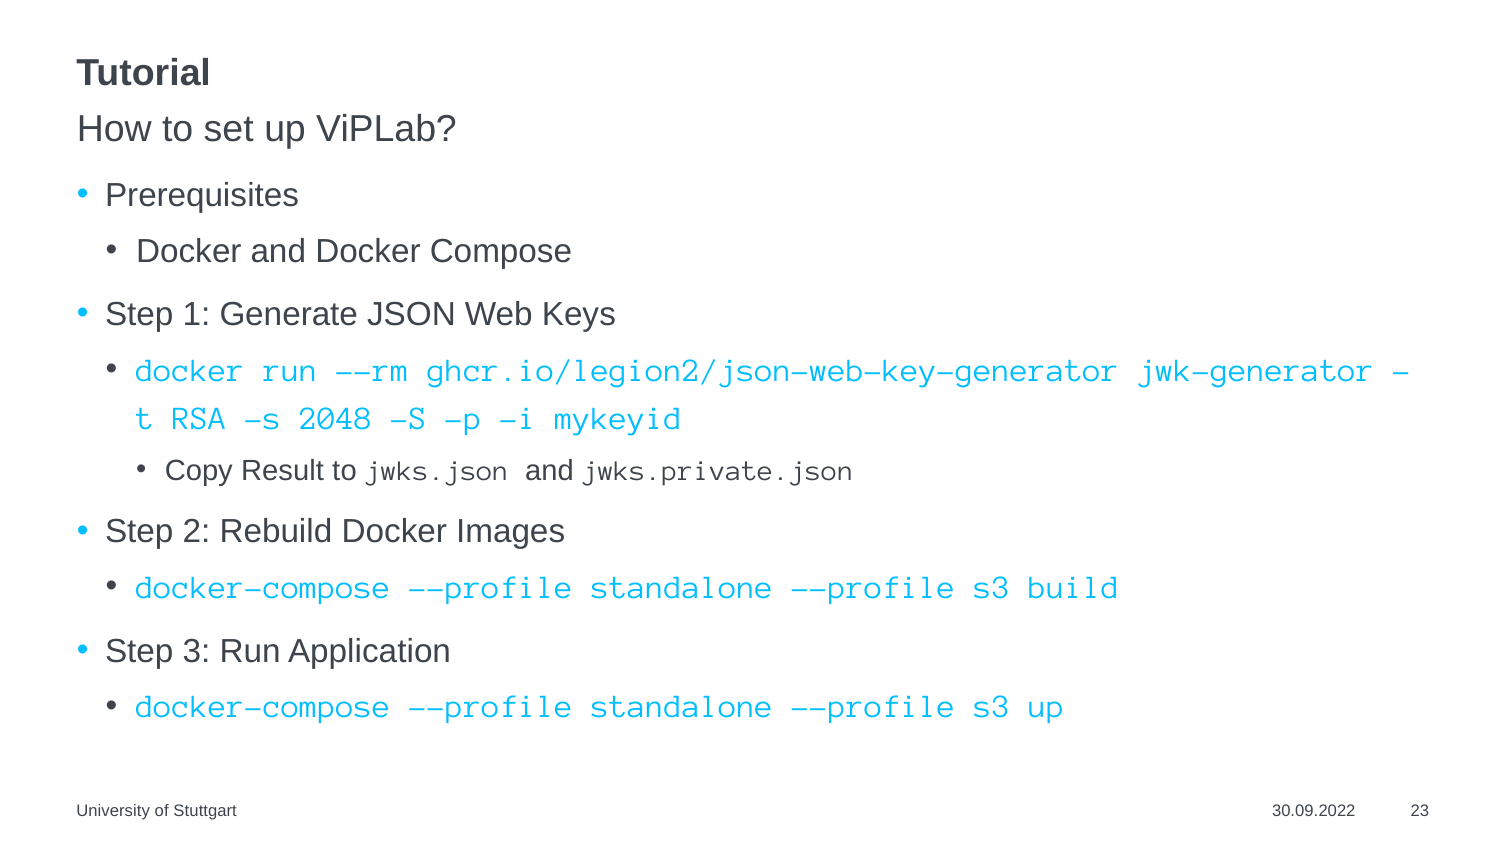

# Tutorial
How to set up ViPLab?
Prerequisites
Docker and Docker Compose
Step 1: Generate JSON Web Keys
docker run --rm ghcr.io/legion2/json-web-key-generator jwk-generator -t RSA -s 2048 -S -p -i mykeyid
Copy Result to jwks.json and jwks.private.json
Step 2: Rebuild Docker Images
docker-compose --profile standalone --profile s3 build
Step 3: Run Application
docker-compose --profile standalone --profile s3 up
University of Stuttgart
30.09.2022
23